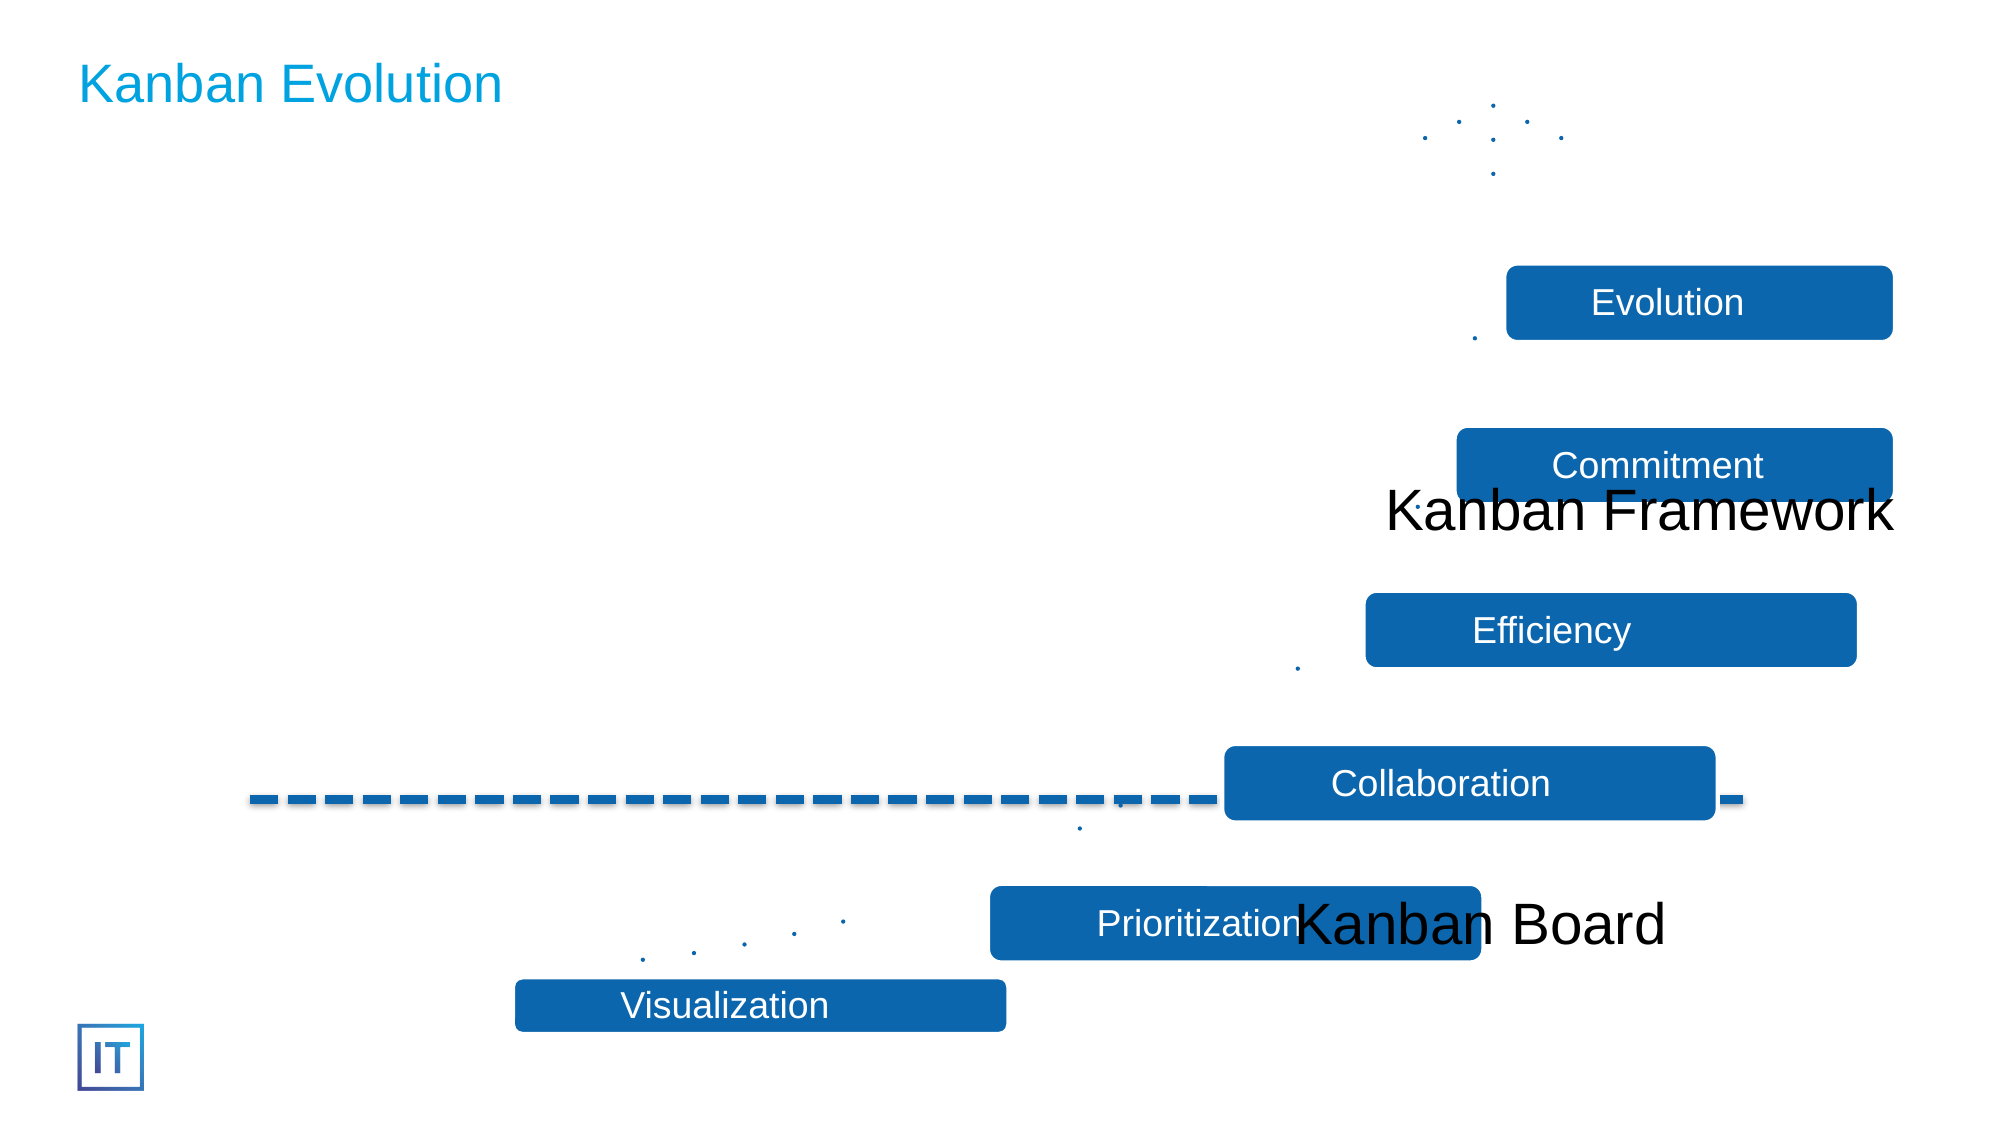

Visualization
Collaboration
Commitment
Prioritization
Efficiency
Evolution
# Kanban Evolution
Kanban Framework
Kanban Board